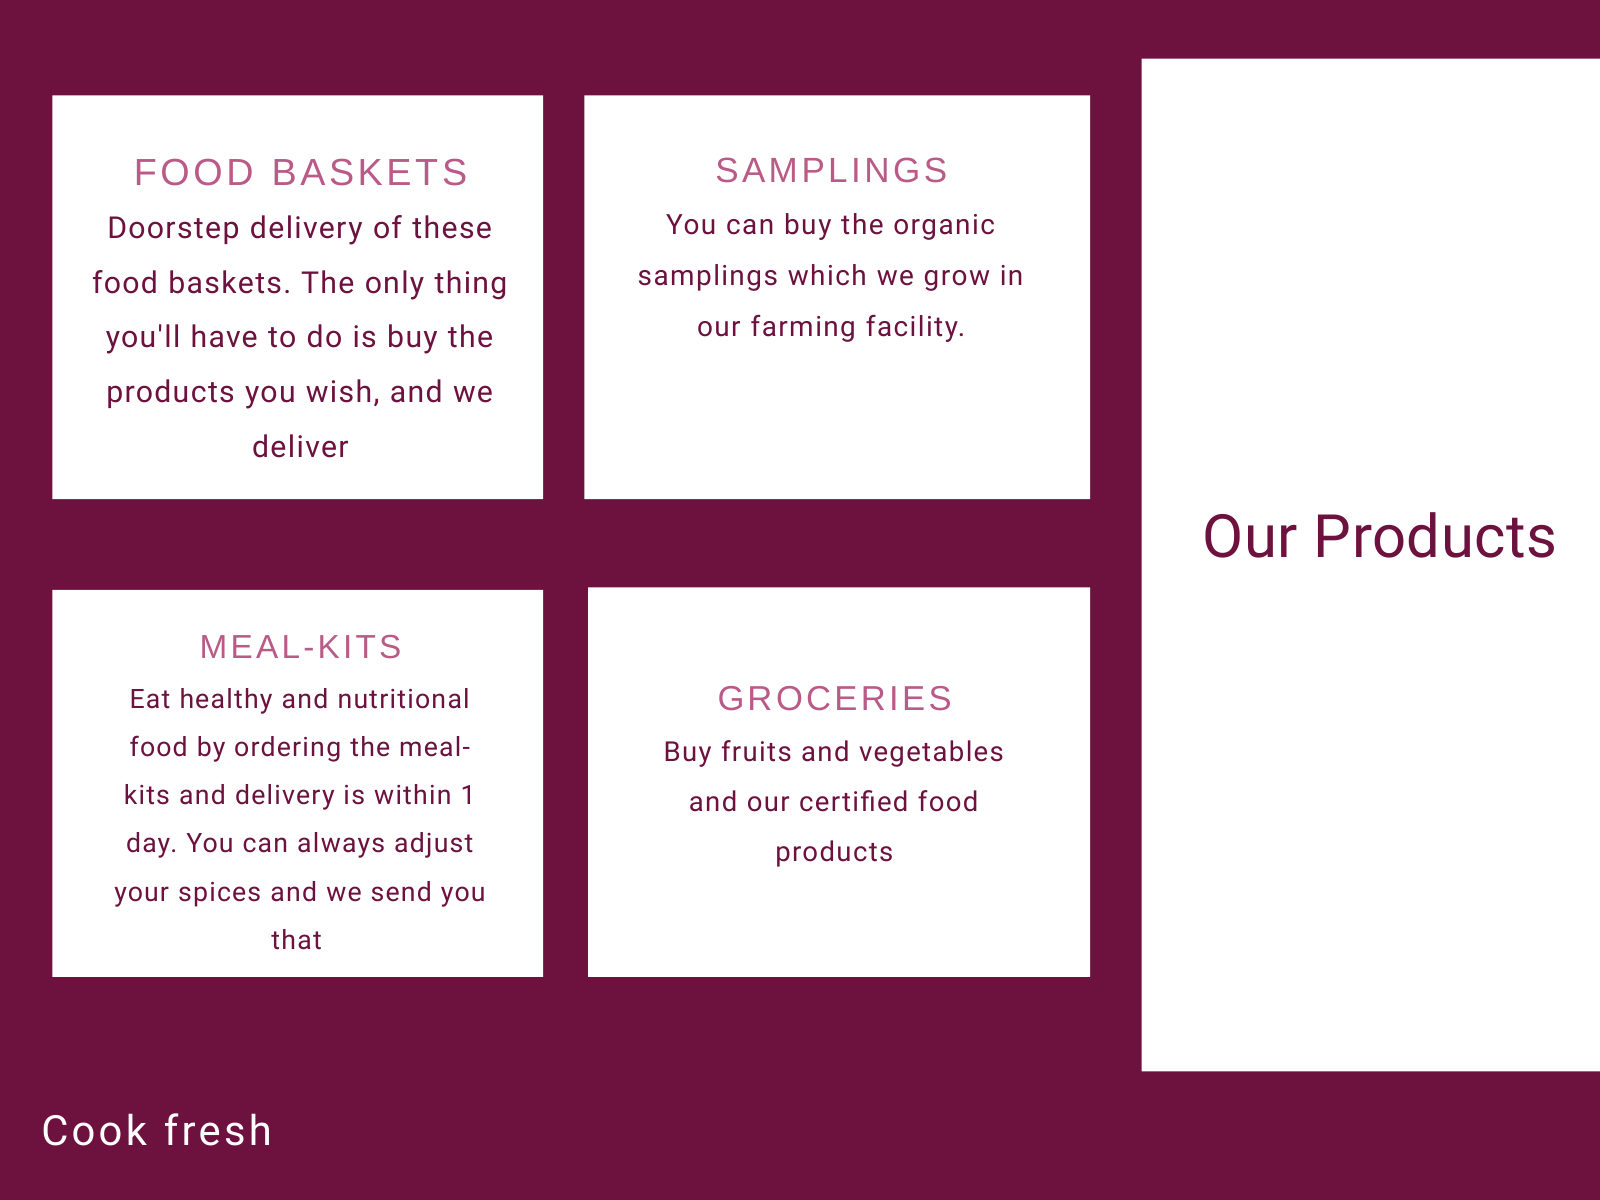

FOOD BASKETS
Doorstep delivery of these food baskets. The only thing you'll have to do is buy the products you wish, and we deliver
SAMPLINGS
You can buy the organic samplings which we grow in our farming facility.

Our Products

MEAL-KITS
Eat healthy and nutritional food by ordering the meal-kits and delivery is within 1 day. You can always adjust your spices and we send you that
GROCERIES
Buy fruits and vegetables and our certified food products
Cook fresh